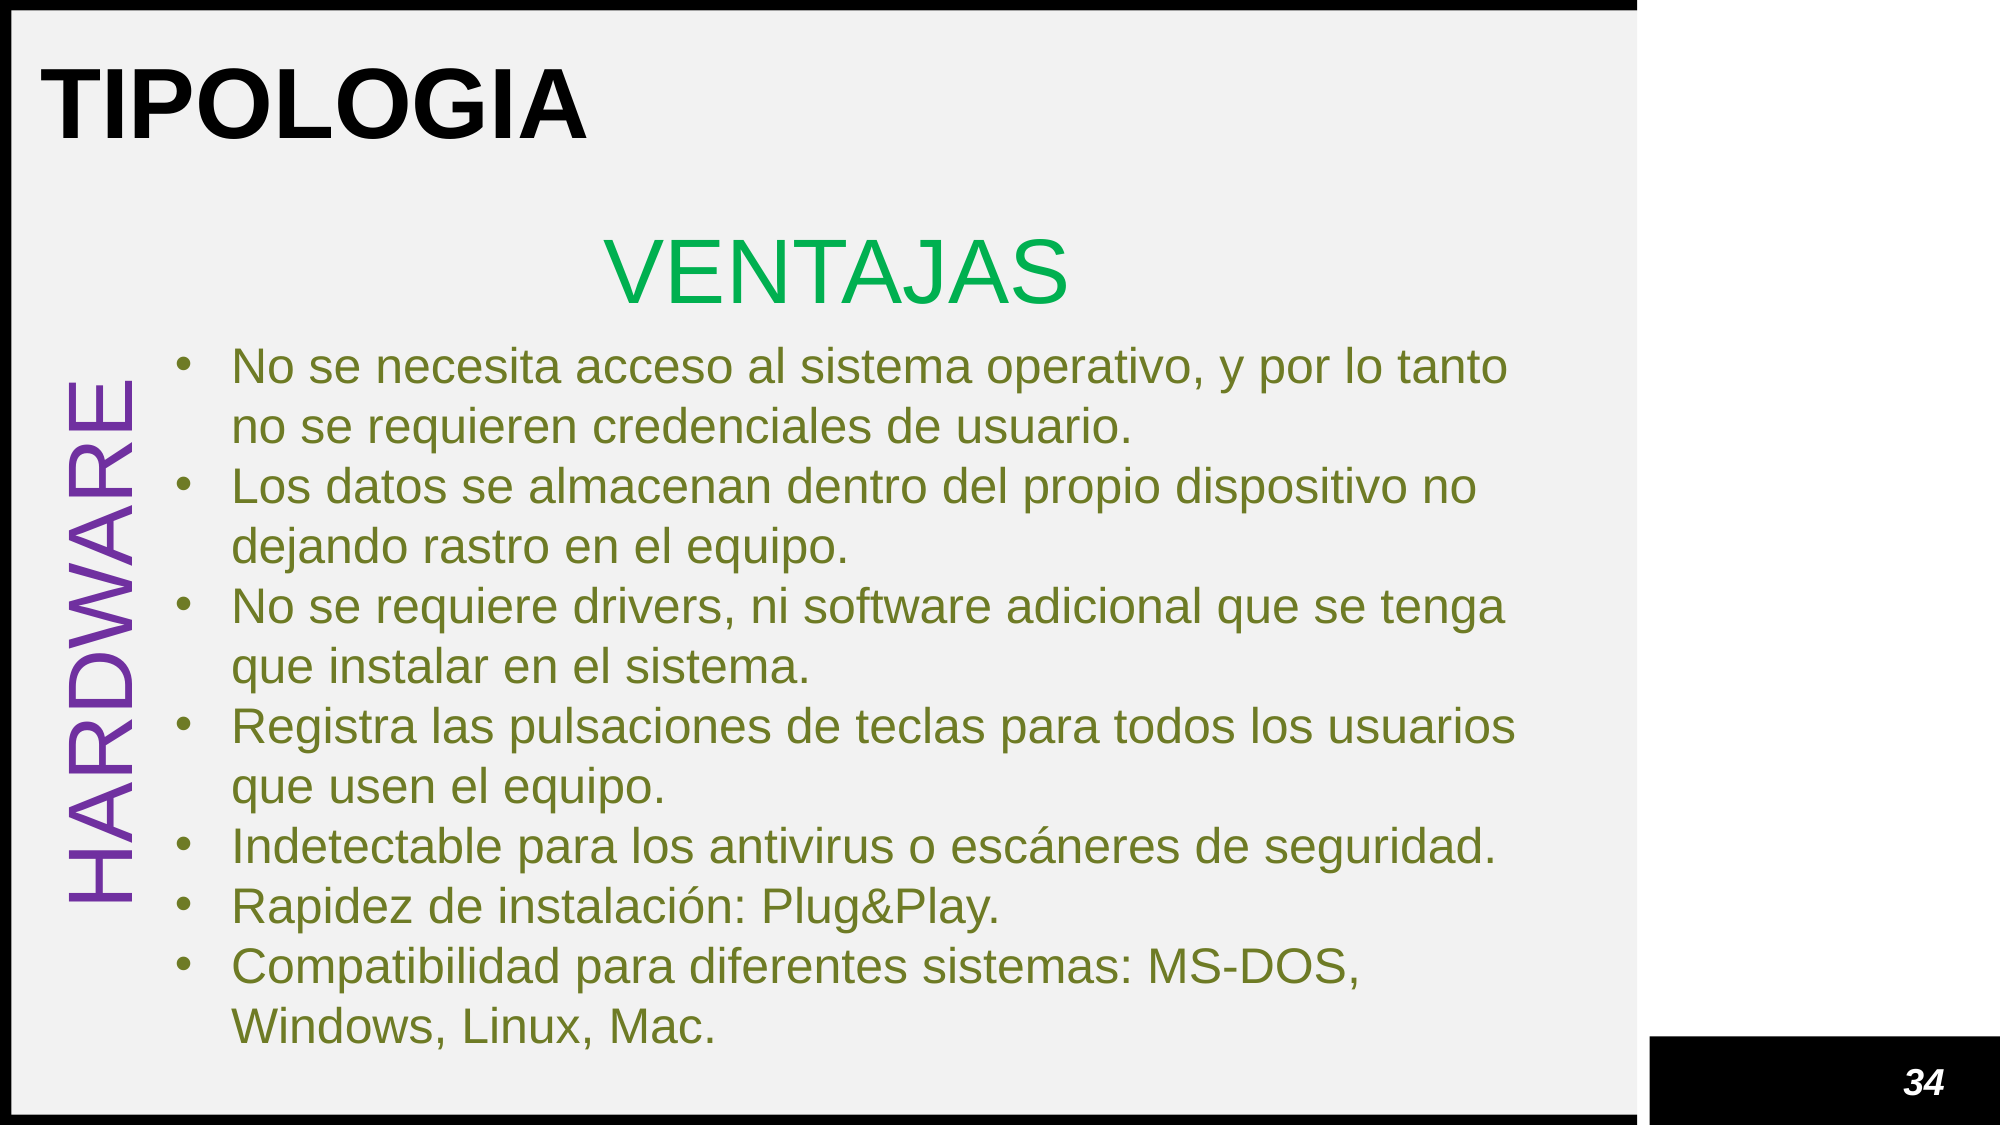

TIPOLOGIA
VENTAJAS
No se necesita acceso al sistema operativo, y por lo tanto no se requieren credenciales de usuario.
Los datos se almacenan dentro del propio dispositivo no dejando rastro en el equipo.
No se requiere drivers, ni software adicional que se tenga que instalar en el sistema.
Registra las pulsaciones de teclas para todos los usuarios que usen el equipo.
Indetectable para los antivirus o escáneres de seguridad.
Rapidez de instalación: Plug&Play.
Compatibilidad para diferentes sistemas: MS-DOS, Windows, Linux, Mac.
HARDWARE
34